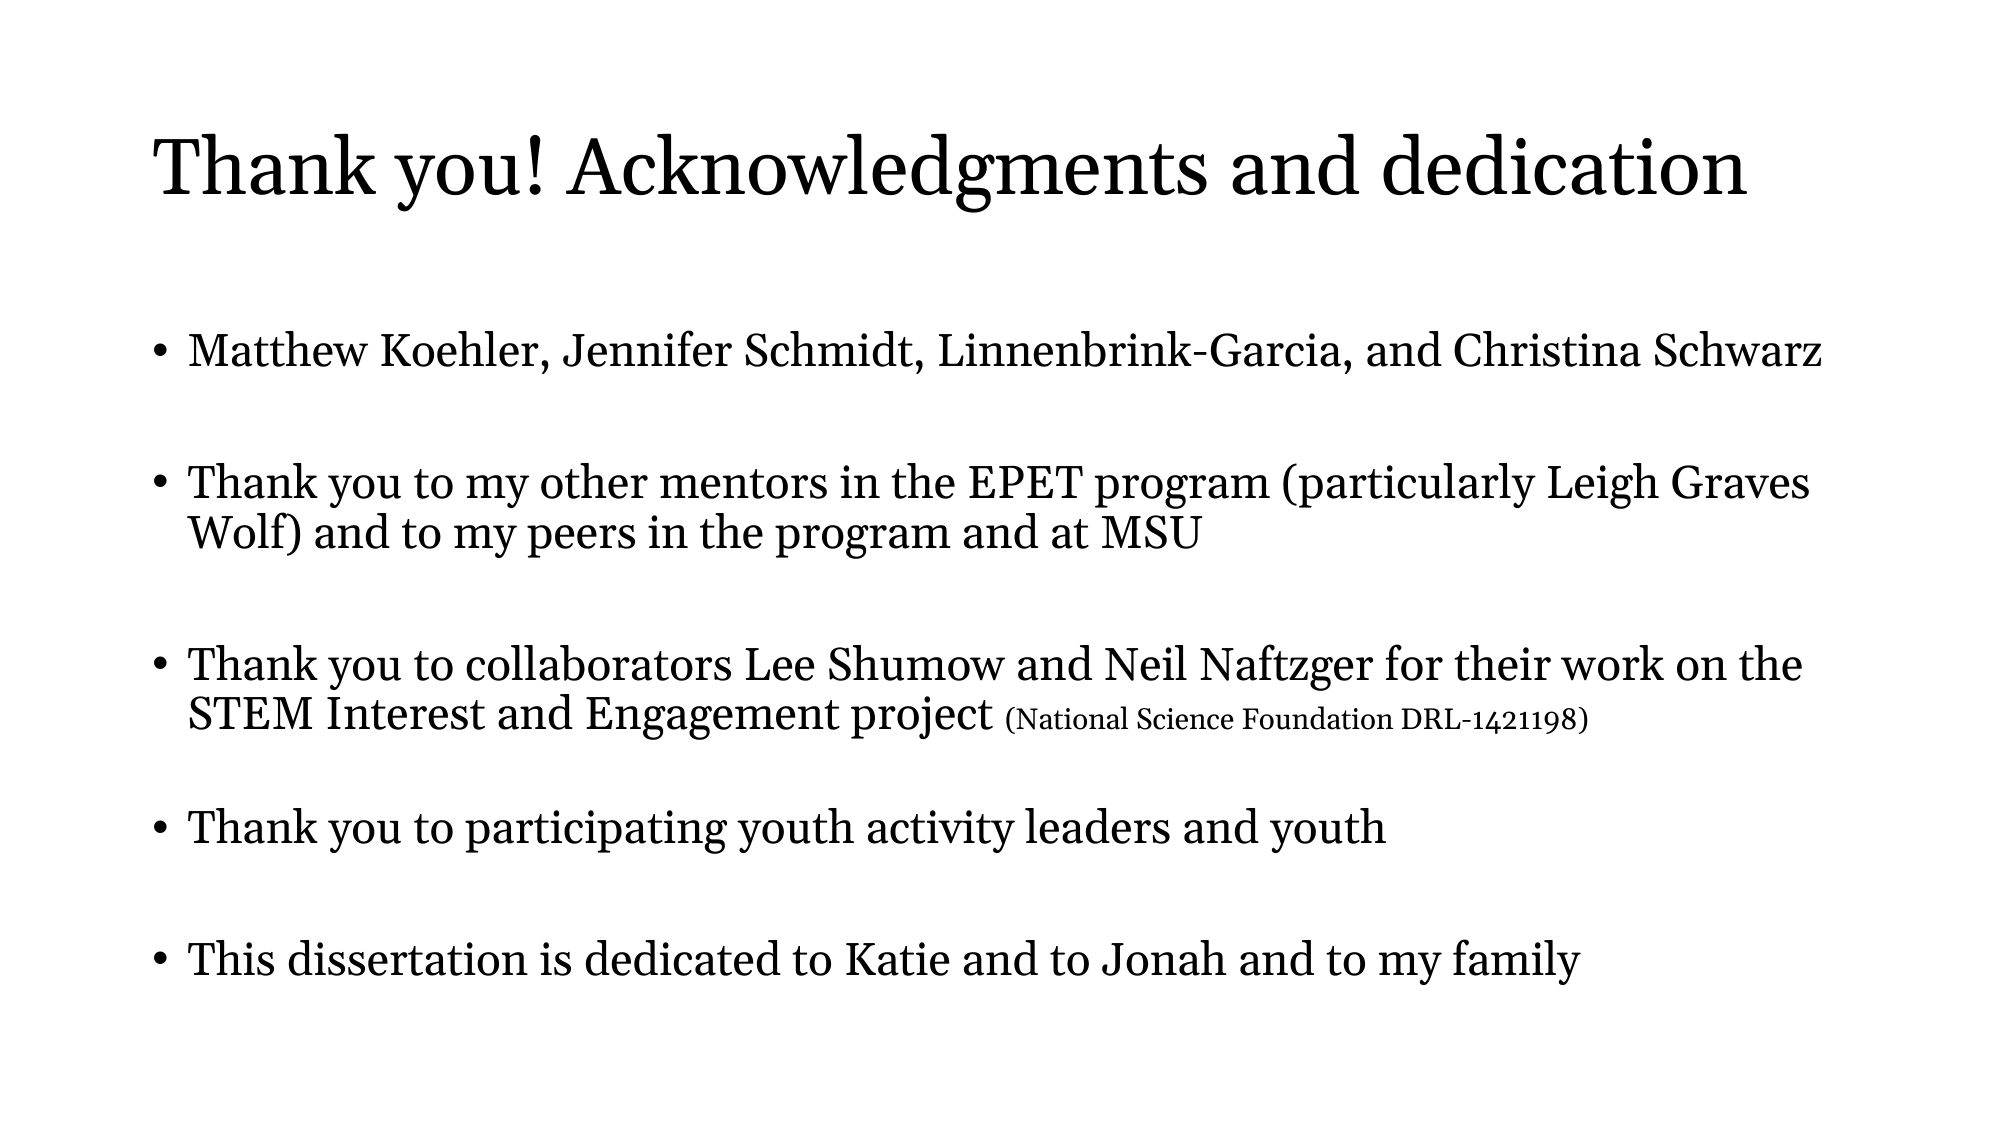

# Thank you! Acknowledgments and dedication
Matthew Koehler, Jennifer Schmidt, Linnenbrink-Garcia, and Christina Schwarz

Thank you to my other mentors in the EPET program (particularly Leigh Graves Wolf) and to my peers in the program and at MSU

Thank you to collaborators Lee Shumow and Neil Naftzger for their work on the STEM Interest and Engagement project (National Science Foundation DRL-1421198)

Thank you to participating youth activity leaders and youth

This dissertation is dedicated to Katie and to Jonah and to my family